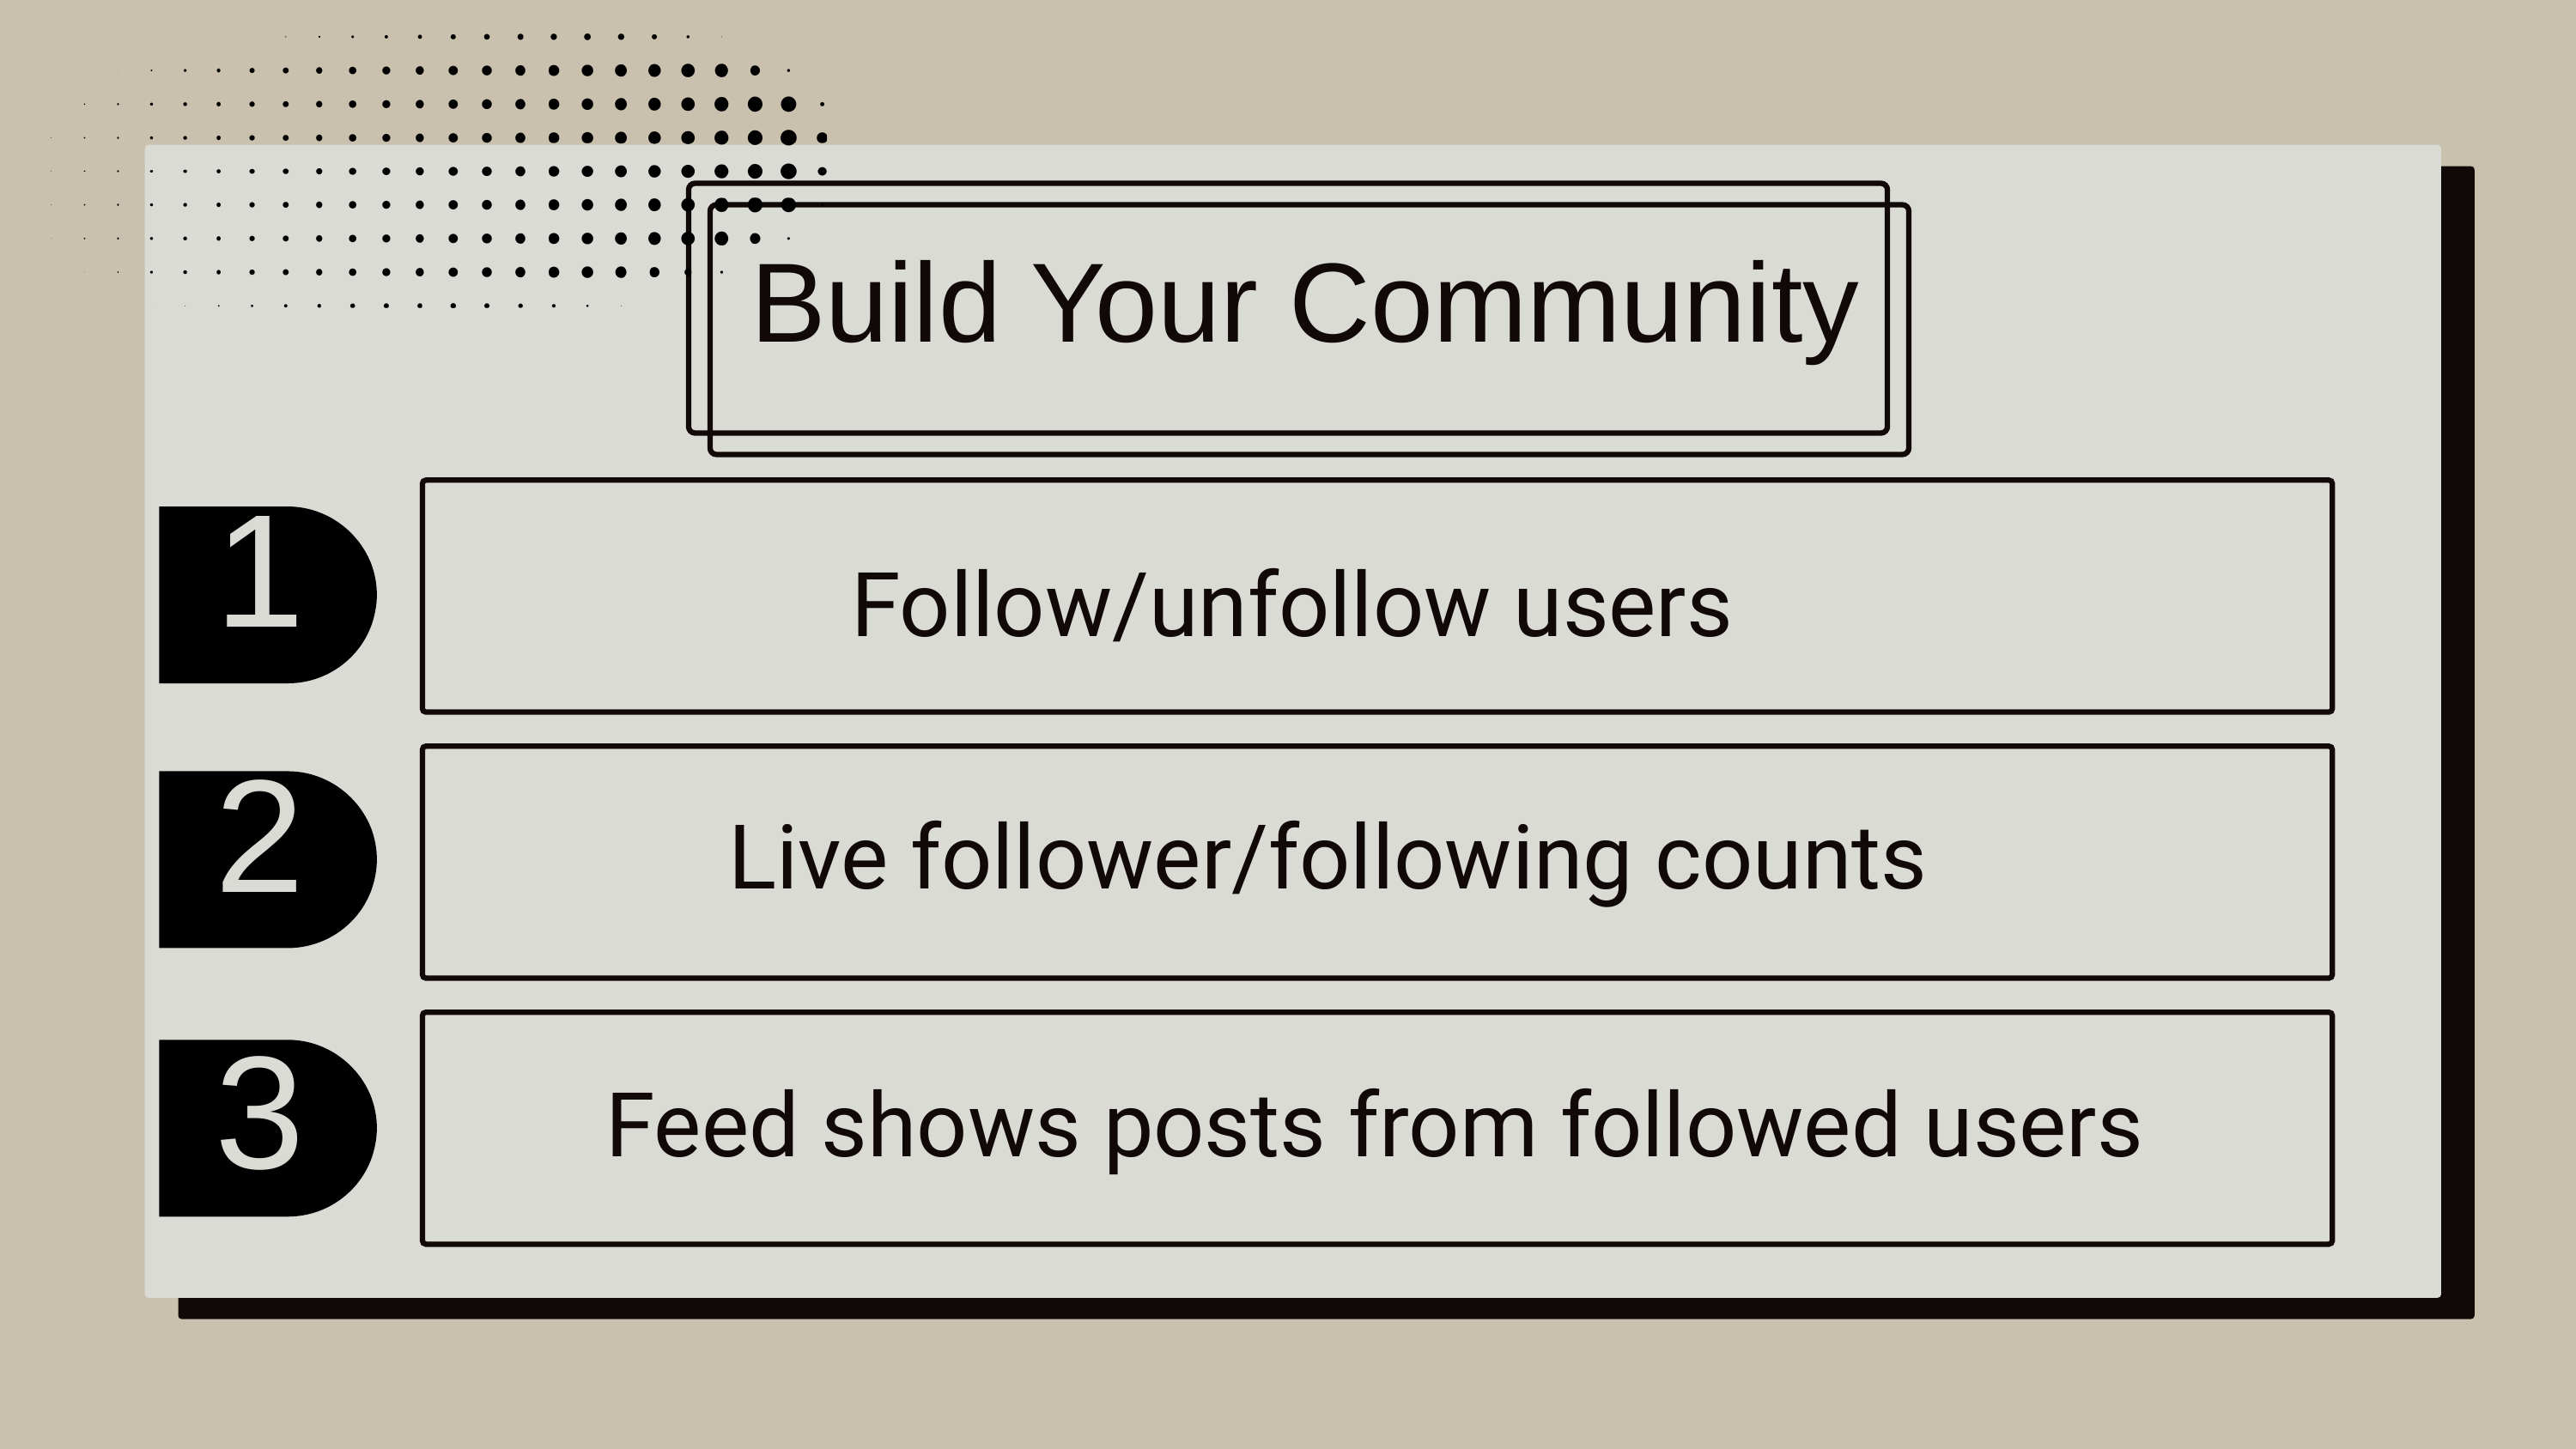

Build Your Community

1
Follow/unfollow users

2
Live follower/following counts

3
Feed shows posts from followed users